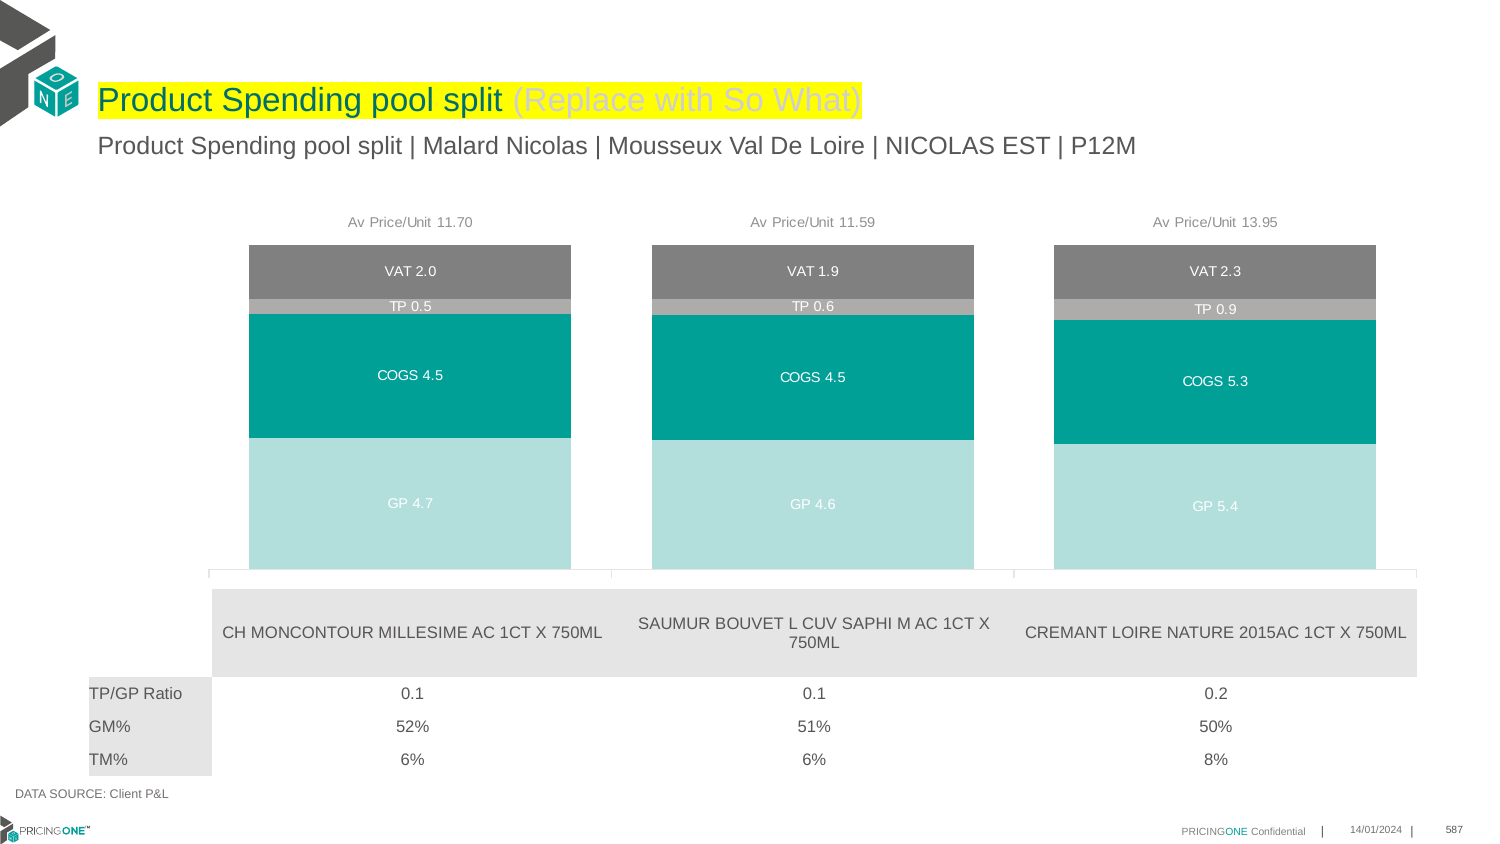

# Product Spending pool split (Replace with So What)
Product Spending pool split | Malard Nicolas | Mousseux Val De Loire | NICOLAS EST | P12M

### Chart

| Category | GP | COGS | TP | VAT |
|---|---|---|---|---|
| Av Price/Unit 11.70 | 4.747083957219251 | 4.458056149732621 | 0.5453055258467021 | 1.9500891265597151 |
| Av Price/Unit 11.59 | 4.6238131147541 | 4.454680327868853 | 0.5800158469945345 | 1.931693989071039 |
| Av Price/Unit 13.95 | 5.391059405940595 | 5.327956435643566 | 0.9064481848184833 | 2.325082508250824 |
|  | CH MONCONTOUR MILLESIME AC 1CT X 750ML | SAUMUR BOUVET L CUV SAPHI M AC 1CT X 750ML | CREMANT LOIRE NATURE 2015AC 1CT X 750ML |
| --- | --- | --- | --- |
| TP/GP Ratio | 0.1 | 0.1 | 0.2 |
| GM% | 52% | 51% | 50% |
| TM% | 6% | 6% | 8% |
DATA SOURCE: Client P&L

14/01/2024
587